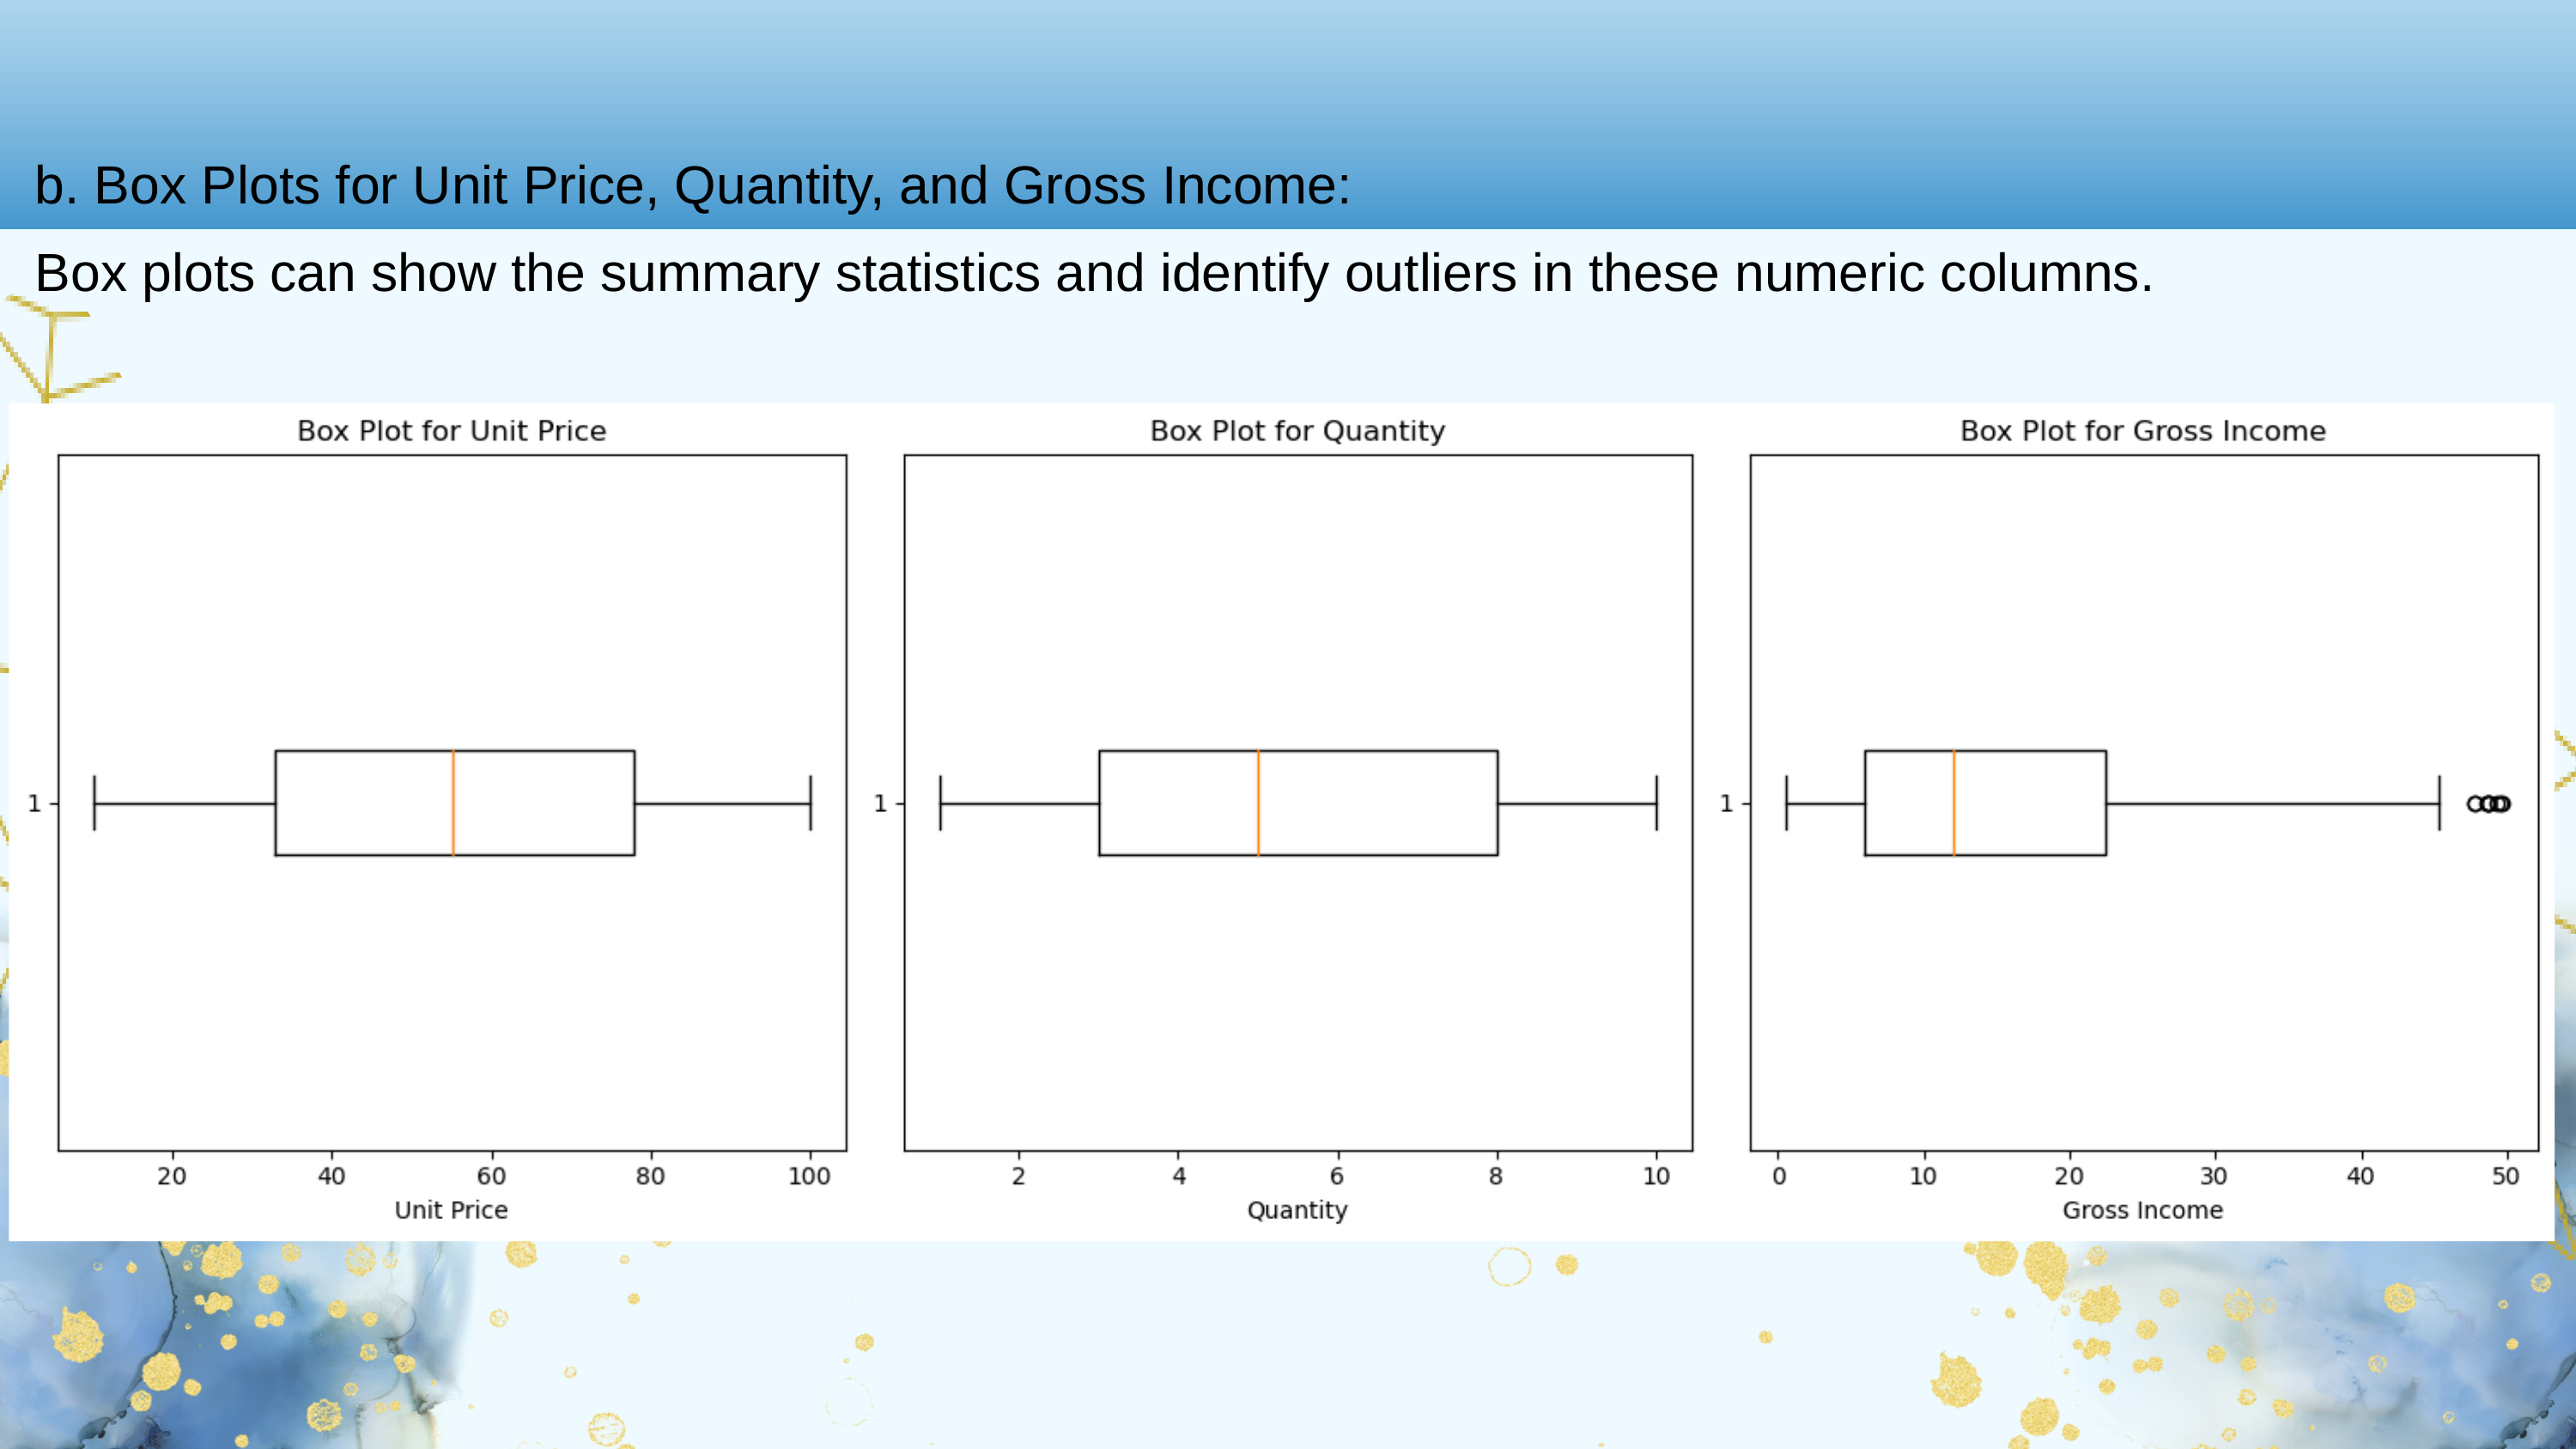

b. Box Plots for Unit Price, Quantity, and Gross Income:
Box plots can show the summary statistics and identify outliers in these numeric columns.